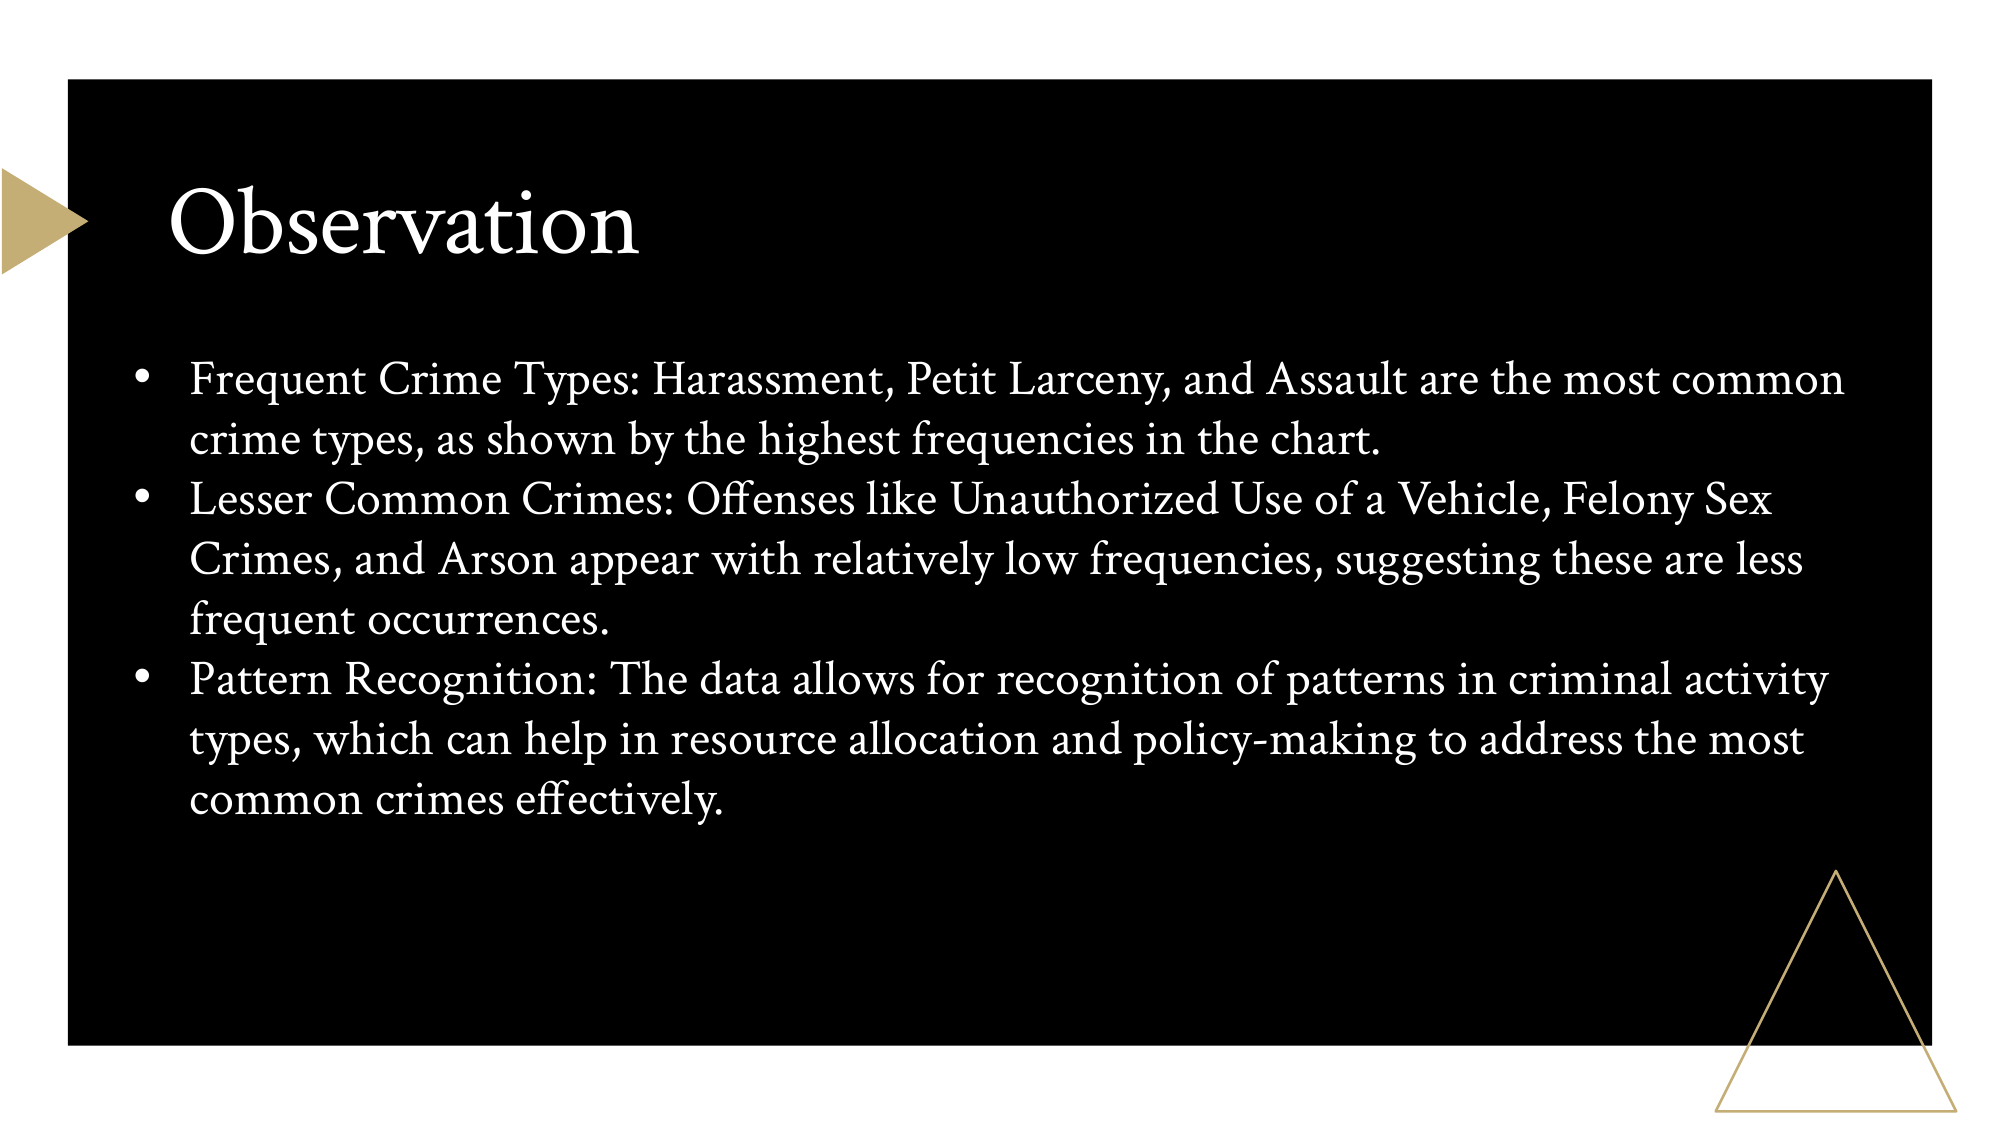

# Observation
Frequent Crime Types: Harassment, Petit Larceny, and Assault are the most common crime types, as shown by the highest frequencies in the chart.
Lesser Common Crimes: Offenses like Unauthorized Use of a Vehicle, Felony Sex Crimes, and Arson appear with relatively low frequencies, suggesting these are less frequent occurrences.
Pattern Recognition: The data allows for recognition of patterns in criminal activity types, which can help in resource allocation and policy-making to address the most common crimes effectively.